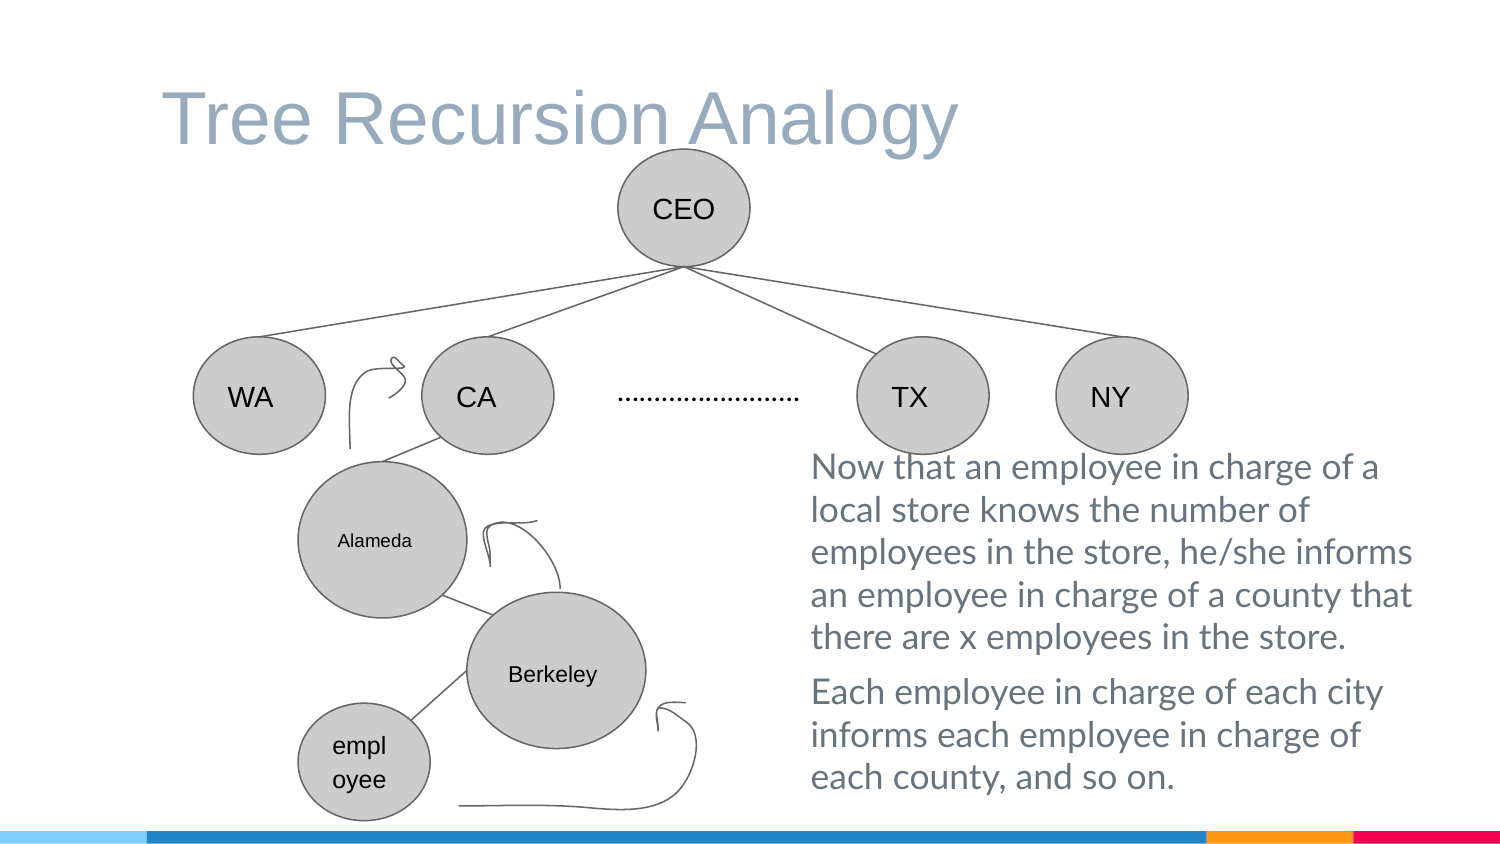

# Tree Recursion Analogy
CEO
WA
CA
TX
NY

…………………….
Now that an employee in charge of a local store knows the number of employees in the store, he/she informs an employee in charge of a county that there are x employees in the store.
Each employee in charge of each city informs each employee in charge of each county, and so on.
Alameda

Berkeley

employee